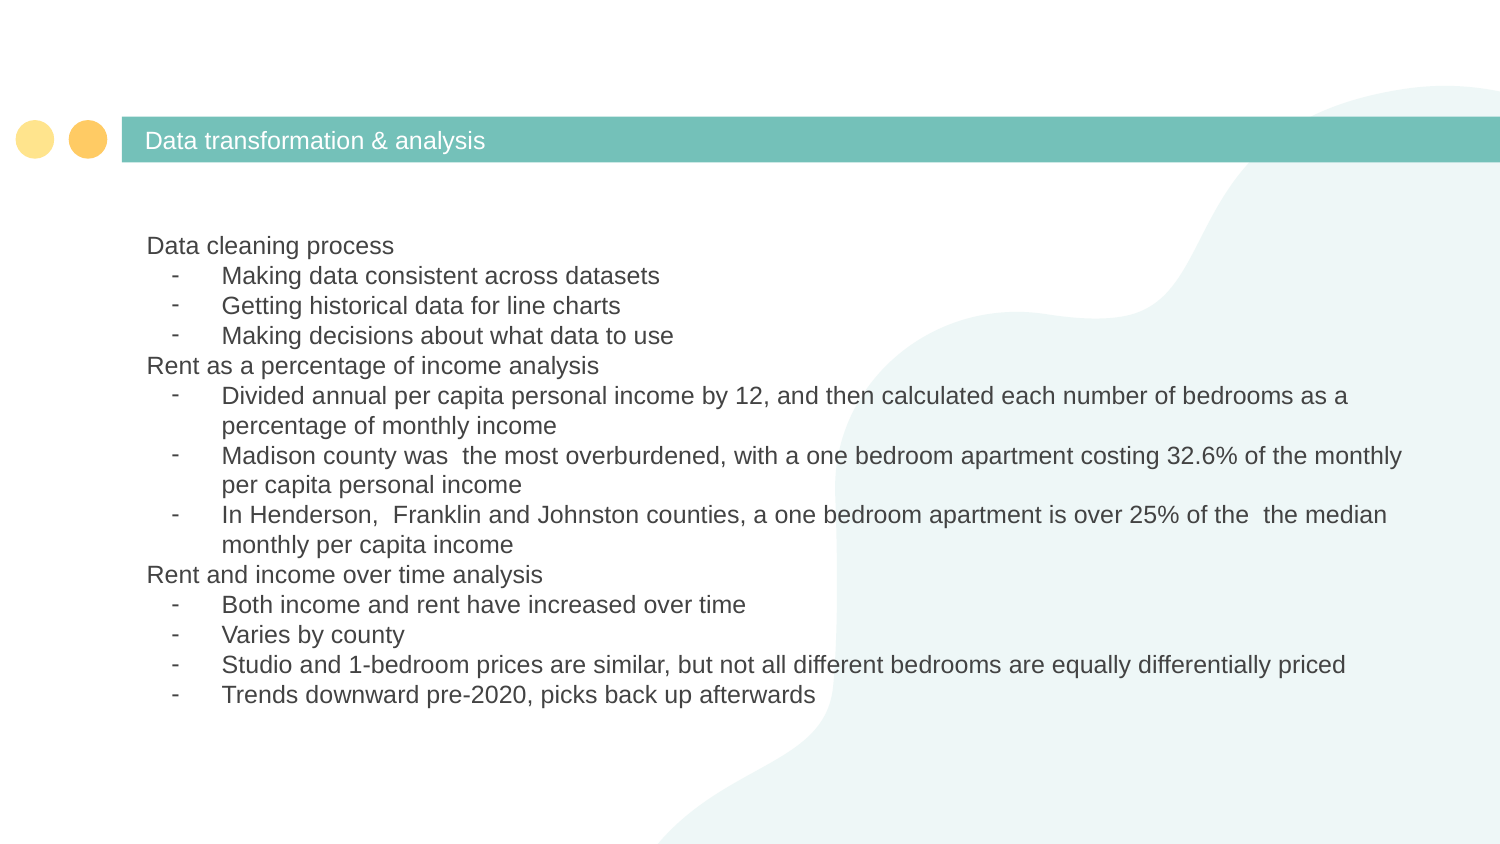

# Data transformation & analysis
Data cleaning process
Making data consistent across datasets
Getting historical data for line charts
Making decisions about what data to use
Rent as a percentage of income analysis
Divided annual per capita personal income by 12, and then calculated each number of bedrooms as a percentage of monthly income
Madison county was  the most overburdened, with a one bedroom apartment costing 32.6% of the monthly per capita personal income
In Henderson,  Franklin and Johnston counties, a one bedroom apartment is over 25% of the  the median monthly per capita income
Rent and income over time analysis
Both income and rent have increased over time
Varies by county
Studio and 1-bedroom prices are similar, but not all different bedrooms are equally differentially priced
Trends downward pre-2020, picks back up afterwards